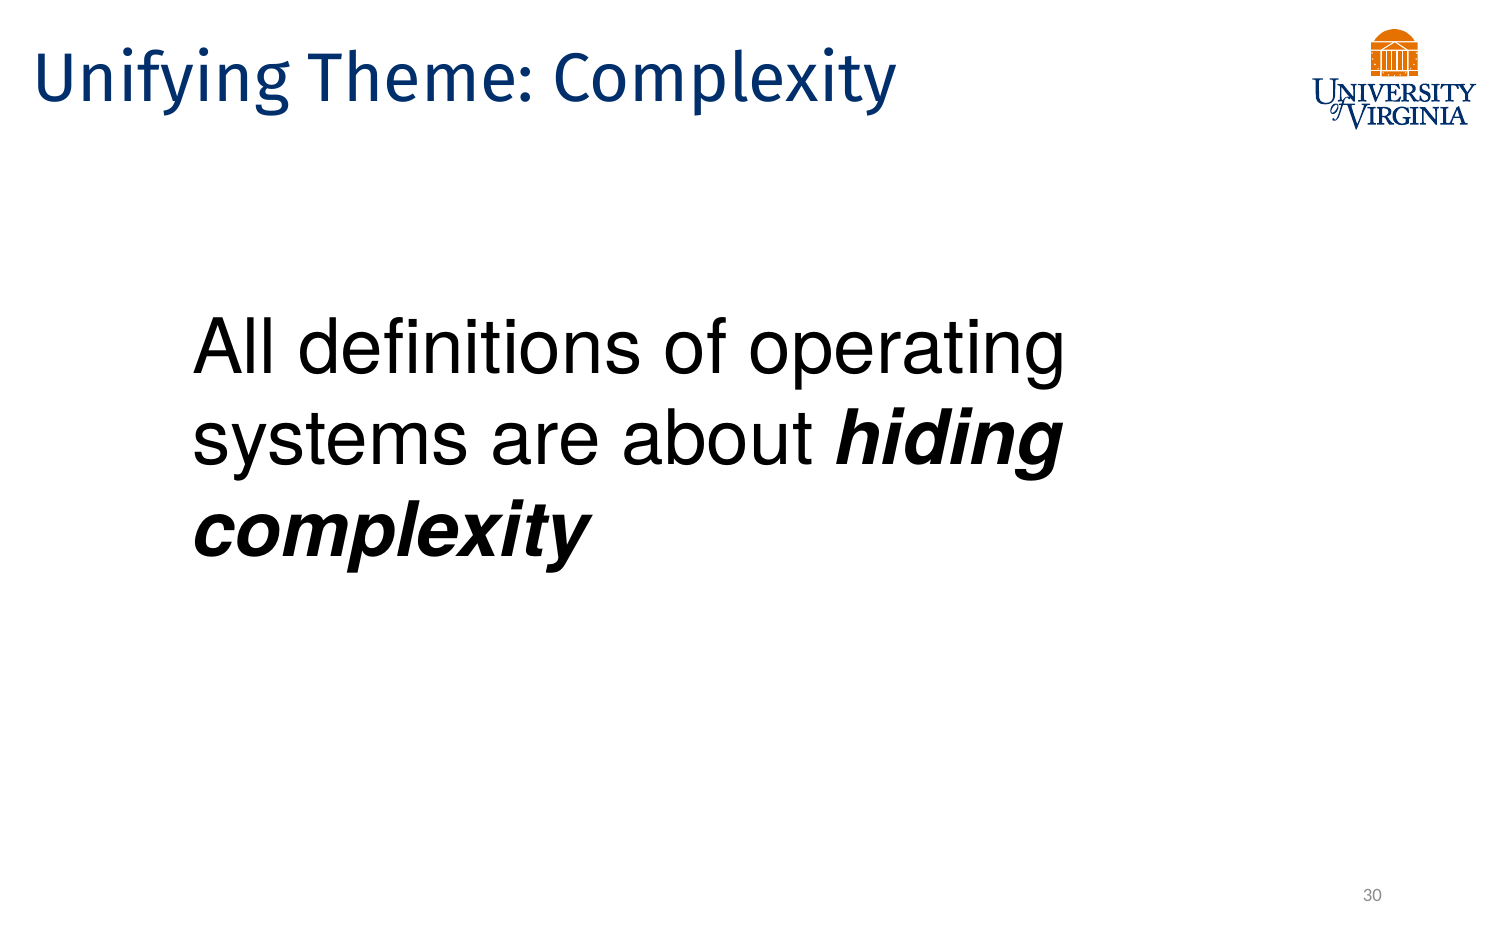

# Unifying Theme: Complexity
All definitions of operating systems are about hiding complexity
30